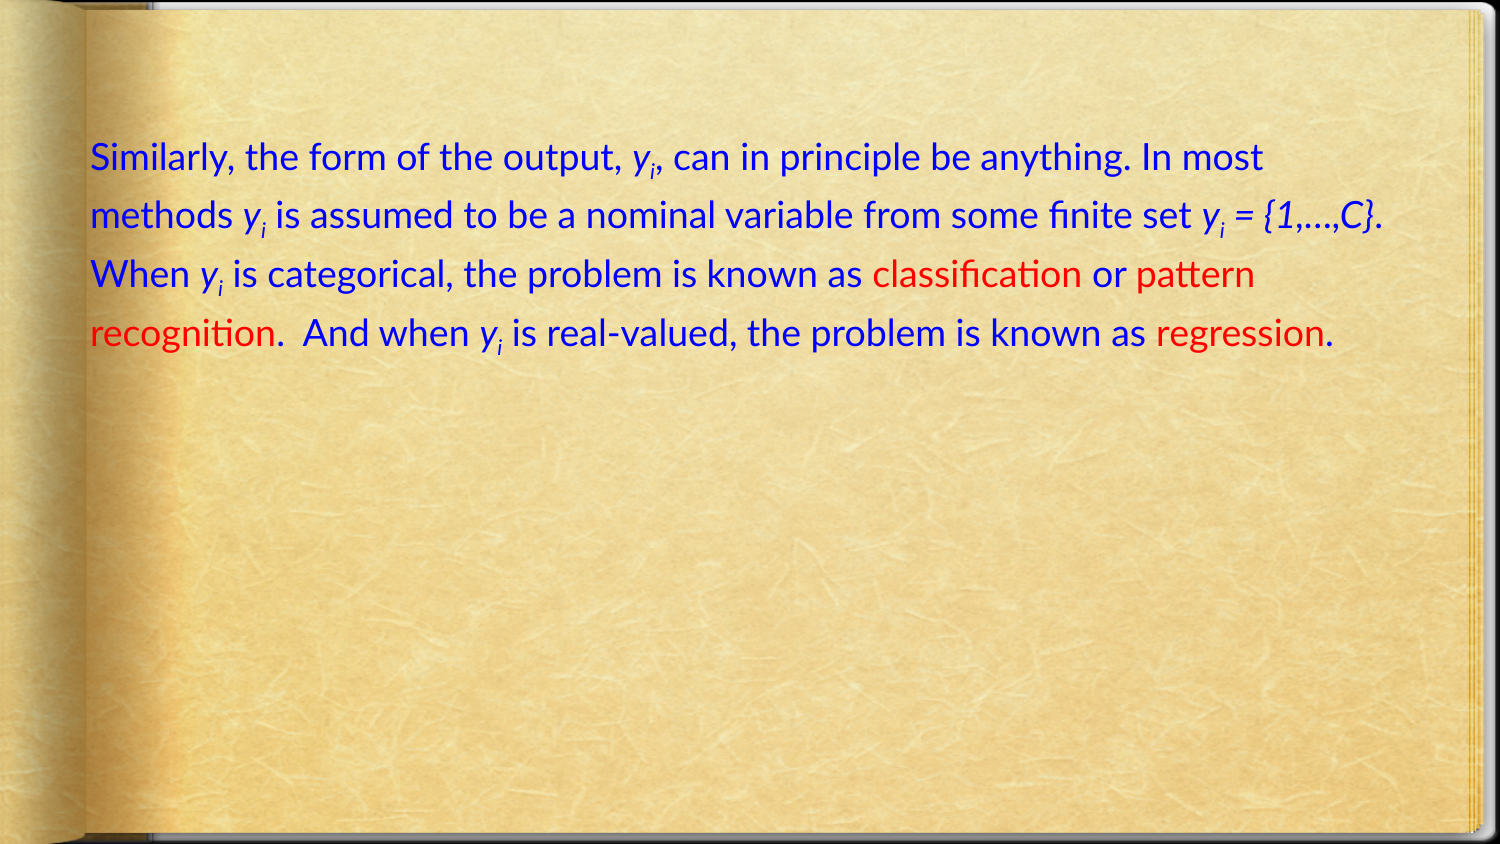

#
Similarly, the form of the output, yi, can in principle be anything. In most methods yi is assumed to be a nominal variable from some finite set yi = {1,…,C}.  When yi is categorical, the problem is known as classification or pattern recognition.  And when yi is real-valued, the problem is known as regression.